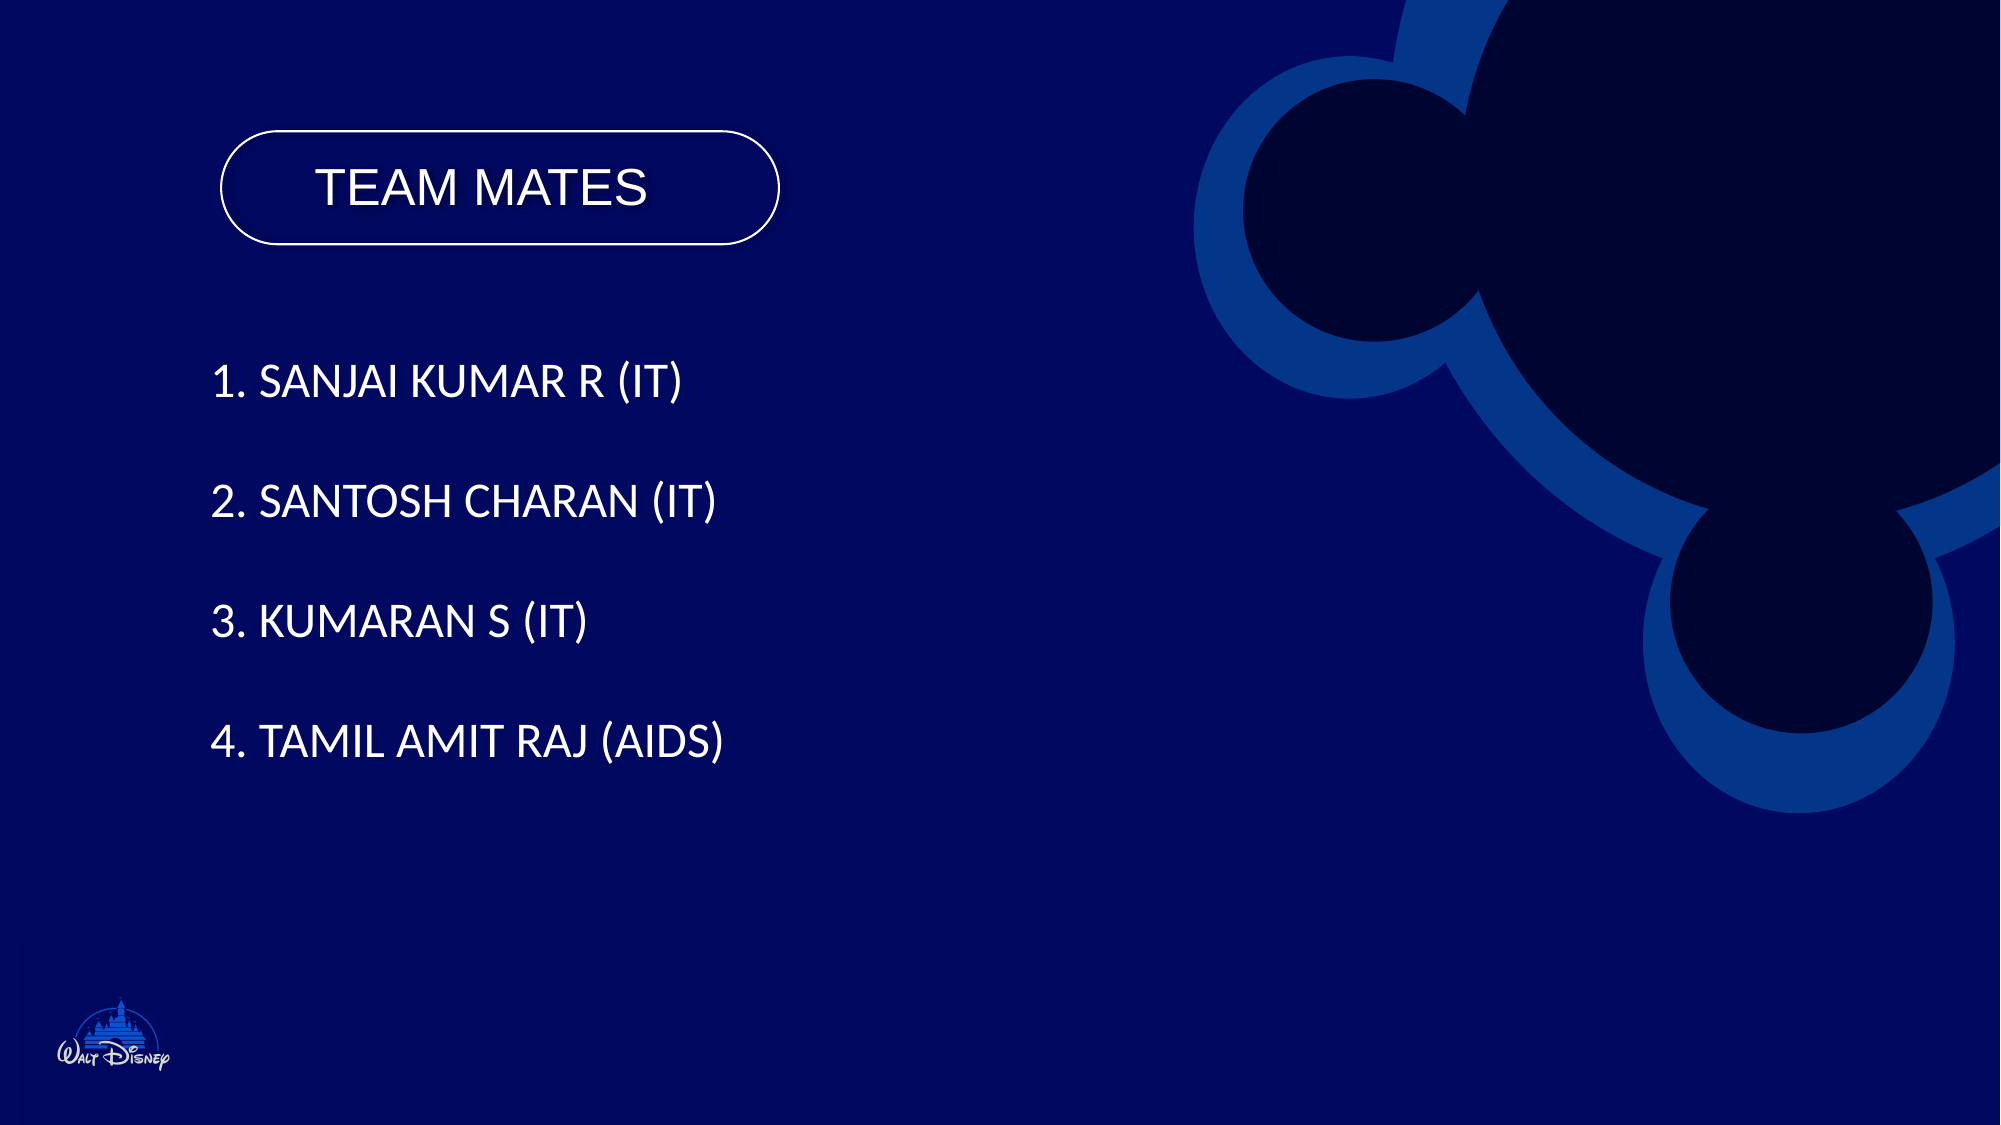

TEAM MATES
1. SANJAI KUMAR R (IT)

2. SANTOSH CHARAN (IT)

3. KUMARAN S (IT)

4. TAMIL AMIT RAJ (AIDS)